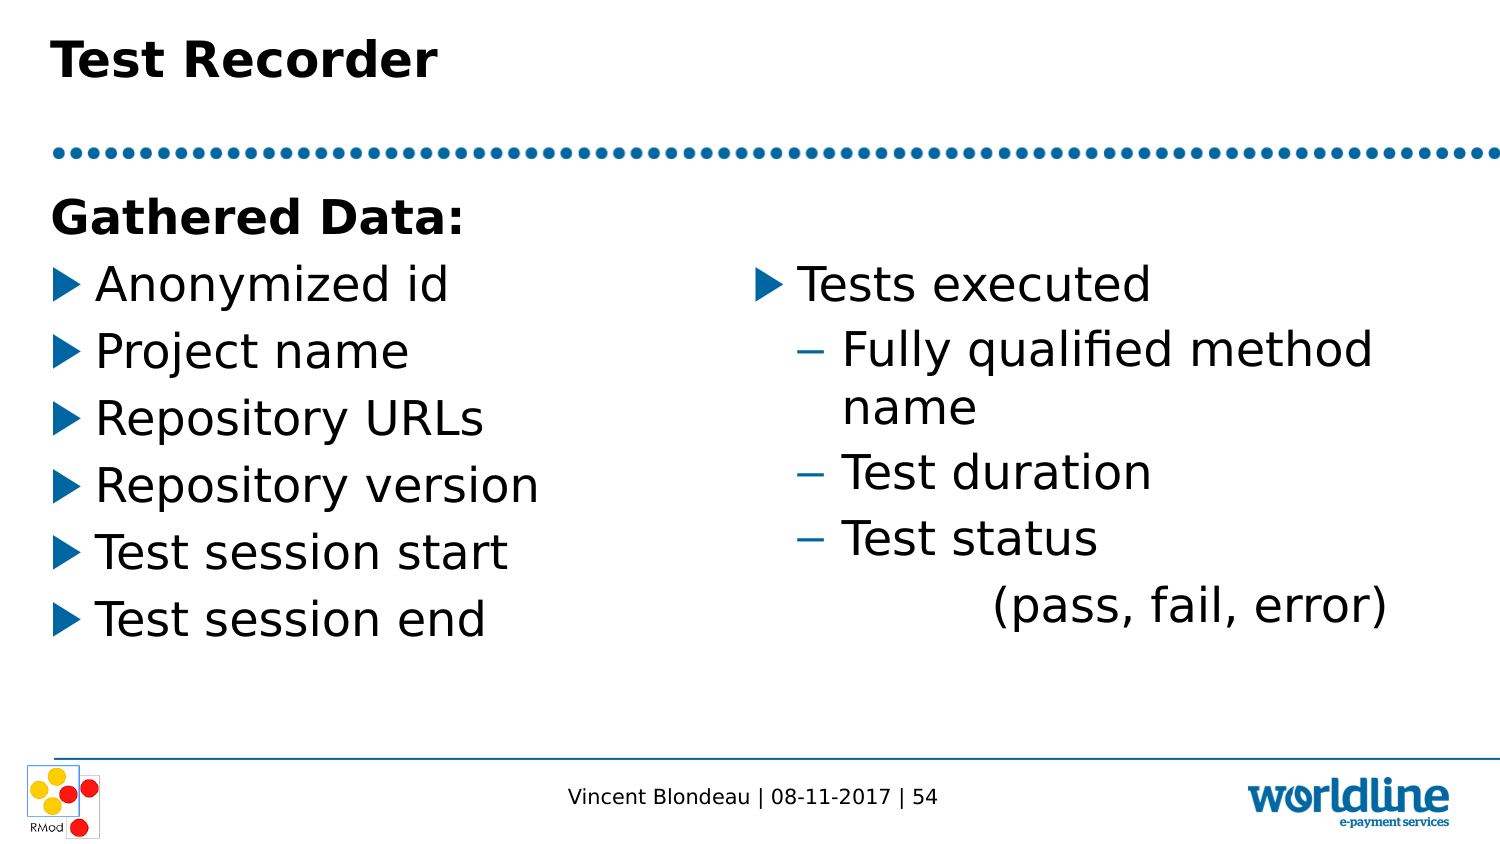

# Test Recorder
Gathered Data:
Anonymized id
Project name
Repository URLs
Repository version
Test session start
Test session end

Tests executed
Fully qualified method name
Test duration
Test status
	(pass, fail, error)